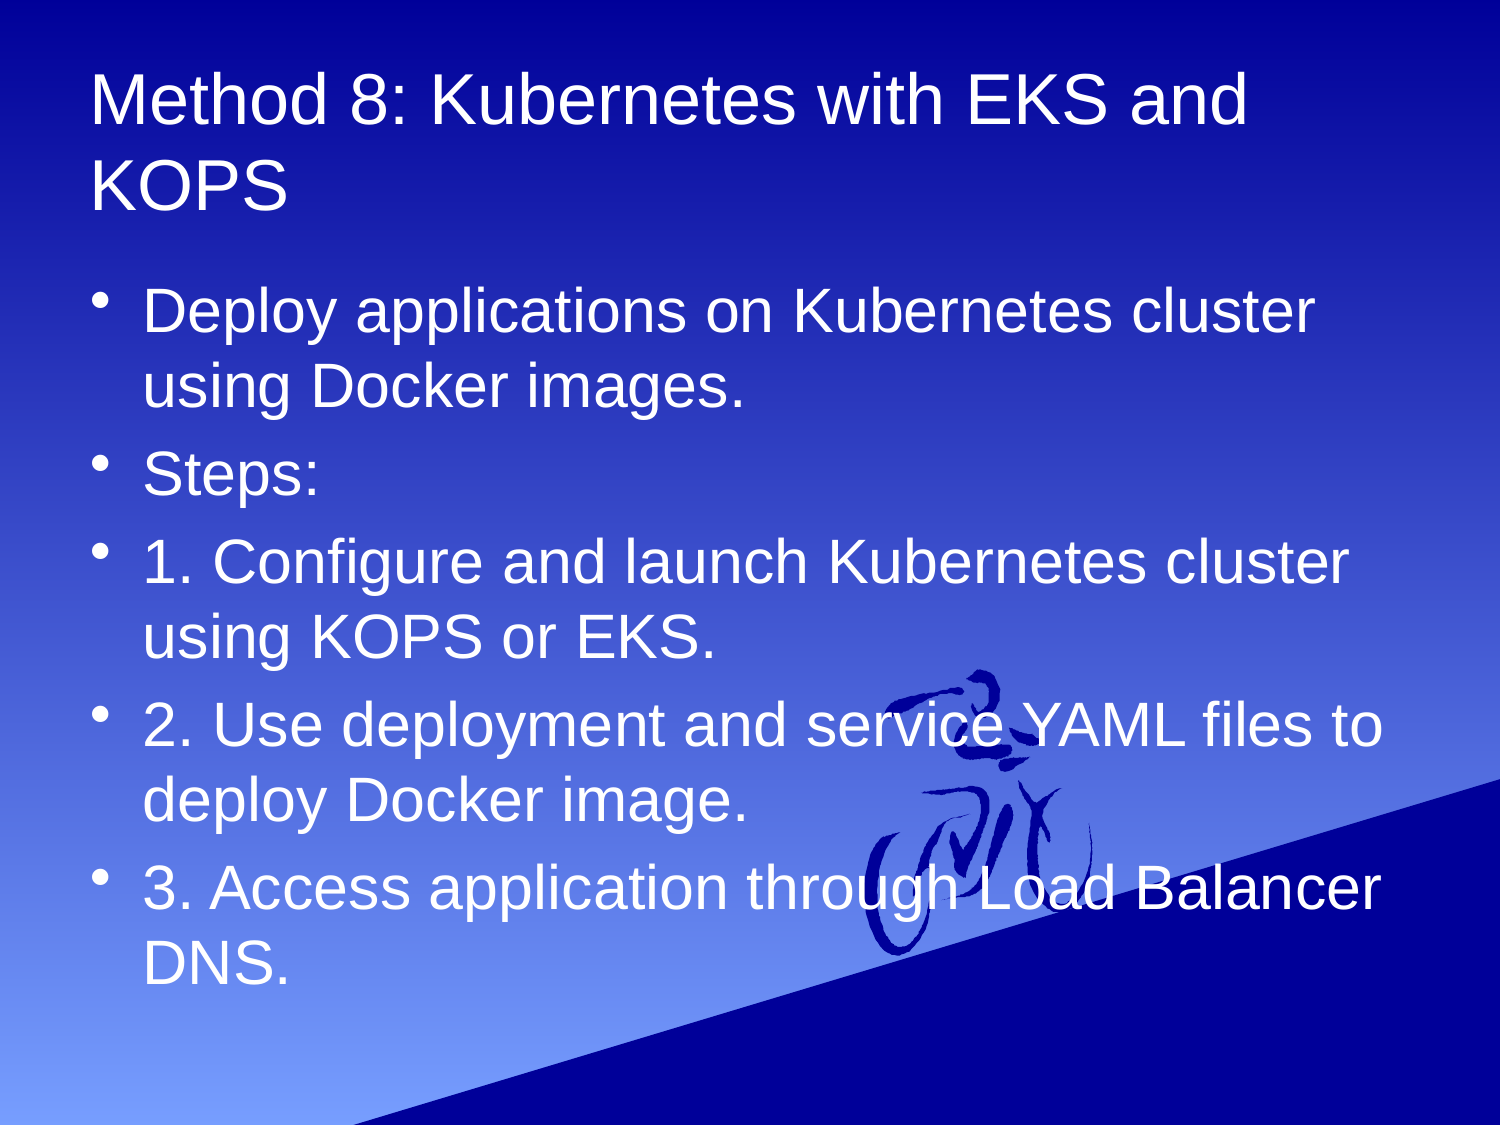

# Method 8: Kubernetes with EKS and KOPS
Deploy applications on Kubernetes cluster using Docker images.
Steps:
1. Configure and launch Kubernetes cluster using KOPS or EKS.
2. Use deployment and service YAML files to deploy Docker image.
3. Access application through Load Balancer DNS.